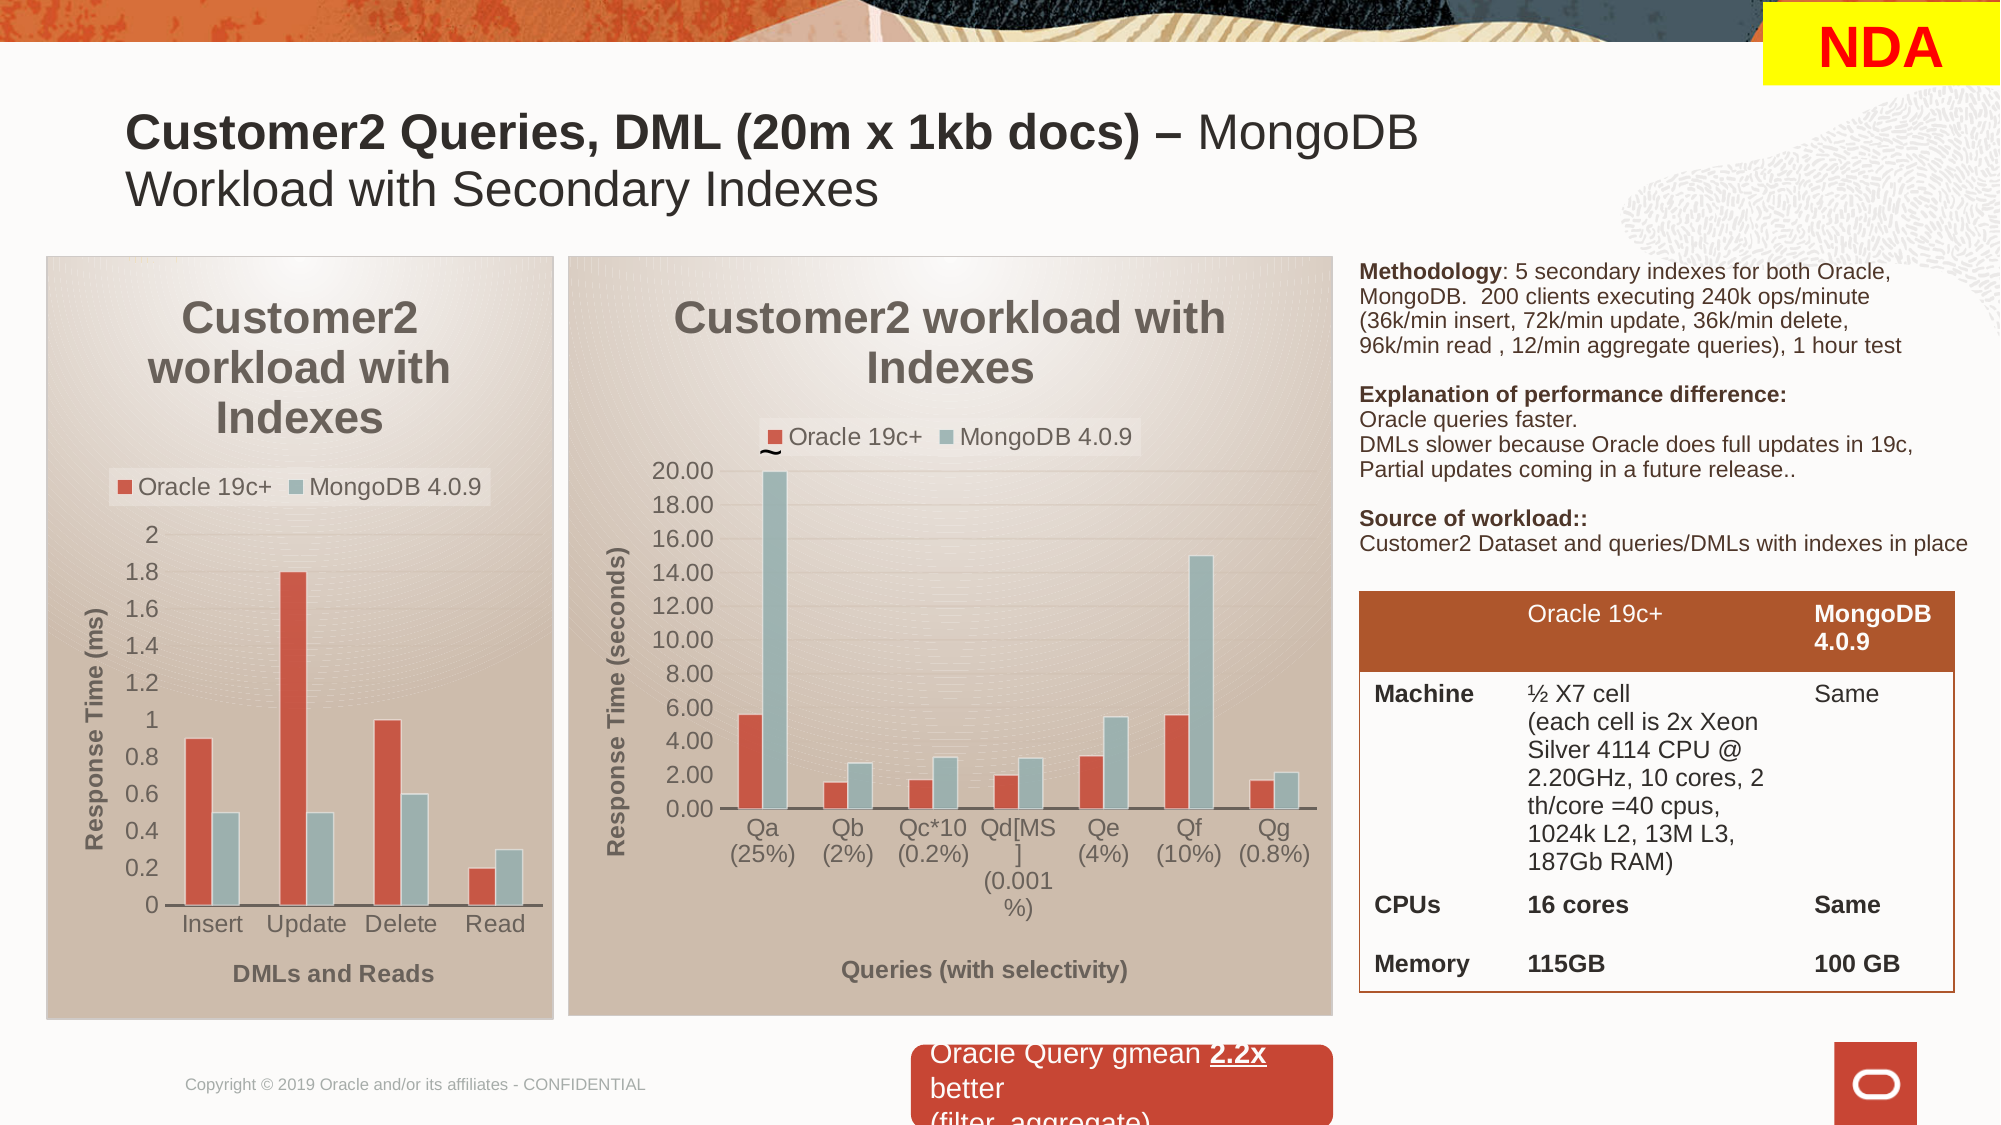

NDA
Customer2 Queries, DML (20m x 1kb docs) – MongoDB
Workload with Secondary Indexes

### Chart: Customer2 workload with Indexes

| Category | Oracle 19c+ | MongoDB 4.0.9 |
|---|---|---|
| Insert | 0.9 | 0.5 |
| Update | 1.8 | 0.5 |
| Delete | 1.0 | 0.6 |
| Read | 0.2 | 0.3 |

### Chart: Customer2 workload with Indexes

| Category | Oracle 19c+ | MongoDB 4.0.9 |
|---|---|---|
| Qa (25%) | 5.6 | 44.536 |
| Qb (2%) | 1.578 | 2.712 |
| Qc*10 (0.2%) | 1.72 | 3.05 |
| Qd[MS] (0.001%) | 2.0 | 3.0 |
| Qe (4%) | 3.132 | 5.444 |
| Qf (10%) | 5.569 | 14.995 |
| Qg (0.8%) | 1.689 | 2.153 |
Methodology: 5 secondary indexes for both Oracle,
MongoDB.  200 clients executing 240k ops/minute
(36k/min insert, 72k/min update, 36k/min delete,
96k/min read , 12/min aggregate queries), 1 hour test

Explanation of performance difference:
Oracle queries faster.
DMLs slower because Oracle does full updates in 19c,
Partial updates coming in a future release..

Source of workload::
Customer2 Dataset and queries/DMLs with indexes in place
|  | Oracle 19c+ | MongoDB 4.0.9 |
| --- | --- | --- |
| Machine | ½ X7 cell (each cell is 2x Xeon Silver 4114 CPU @ 2.20GHz, 10 cores, 2 th/core =40 cpus, 1024k L2, 13M L3, 187Gb RAM) | Same |
| CPUs | 16 cores | Same |
| Memory | 115GB | 100 GB |
Oracle Query gmean 2.2x better
(filter, aggregate)
Copyright © 2019 Oracle and/or its affiliates - CONFIDENTIAL